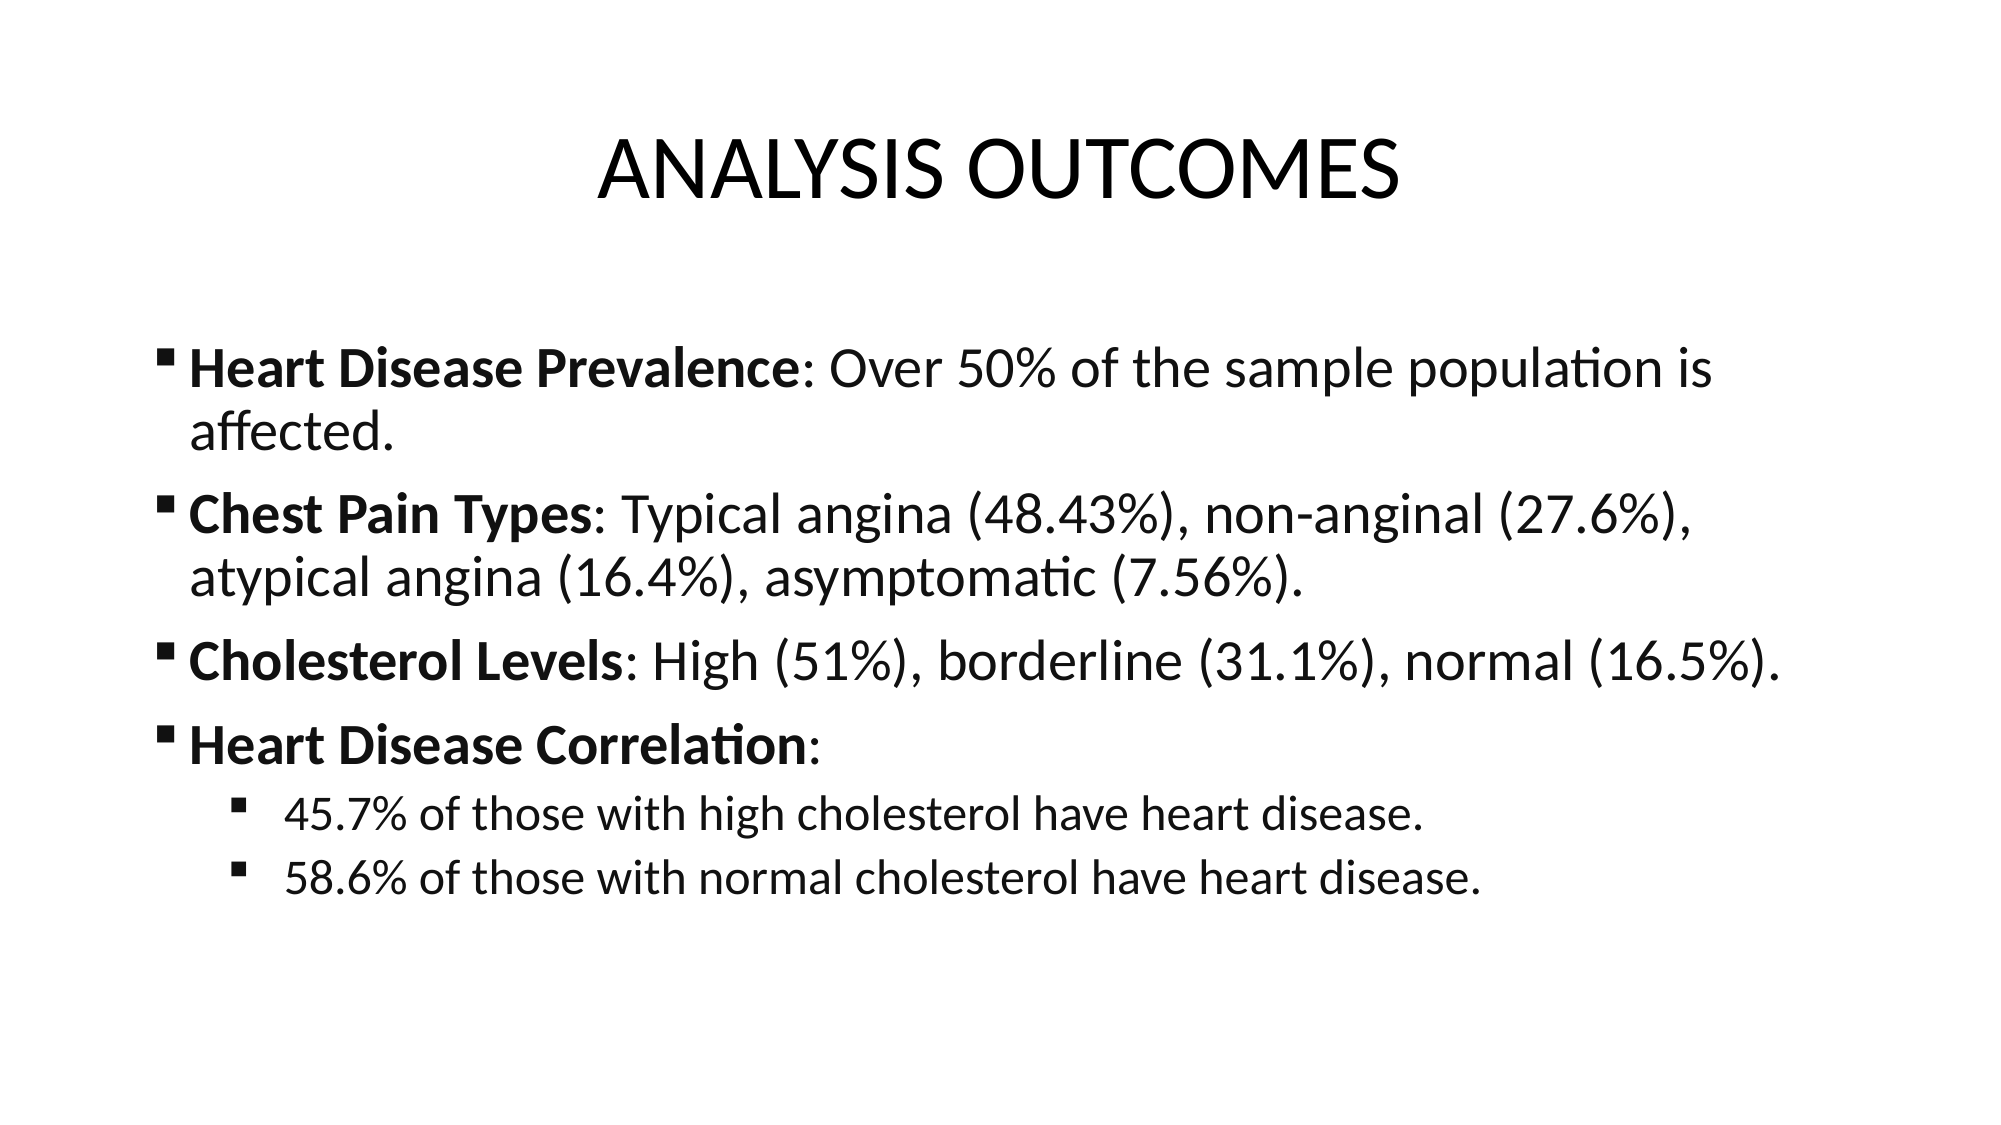

# ANALYSIS OUTCOMES
Heart Disease Prevalence: Over 50% of the sample population is affected.
Chest Pain Types: Typical angina (48.43%), non-anginal (27.6%), atypical angina (16.4%), asymptomatic (7.56%).
Cholesterol Levels: High (51%), borderline (31.1%), normal (16.5%).
Heart Disease Correlation:
45.7% of those with high cholesterol have heart disease.
58.6% of those with normal cholesterol have heart disease.